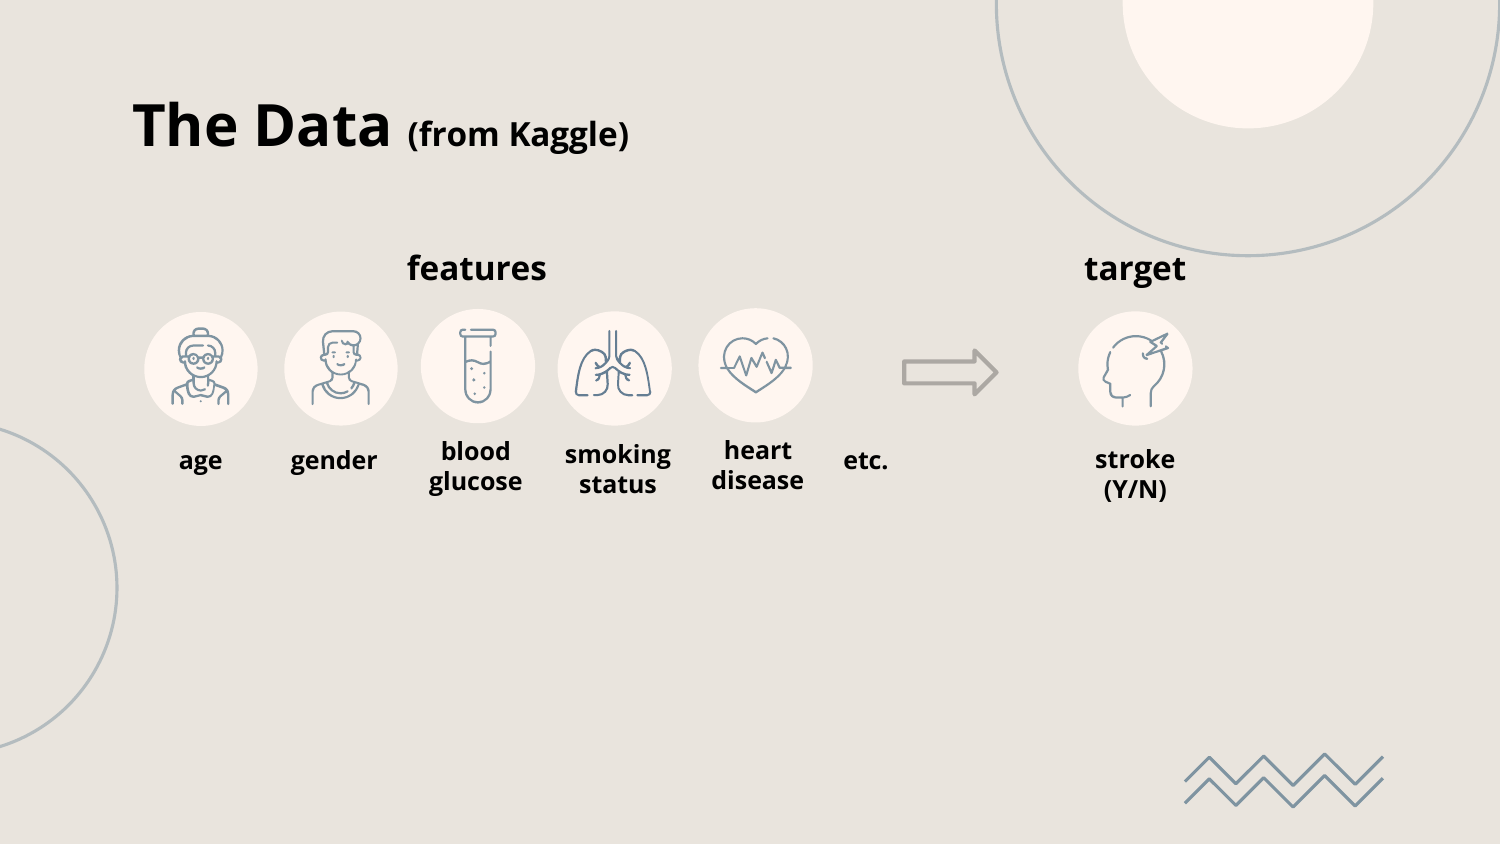

# The Data (from Kaggle)
features
target

heart disease
blood glucose
smoking status
stroke (Y/N)
gender
etc.
age